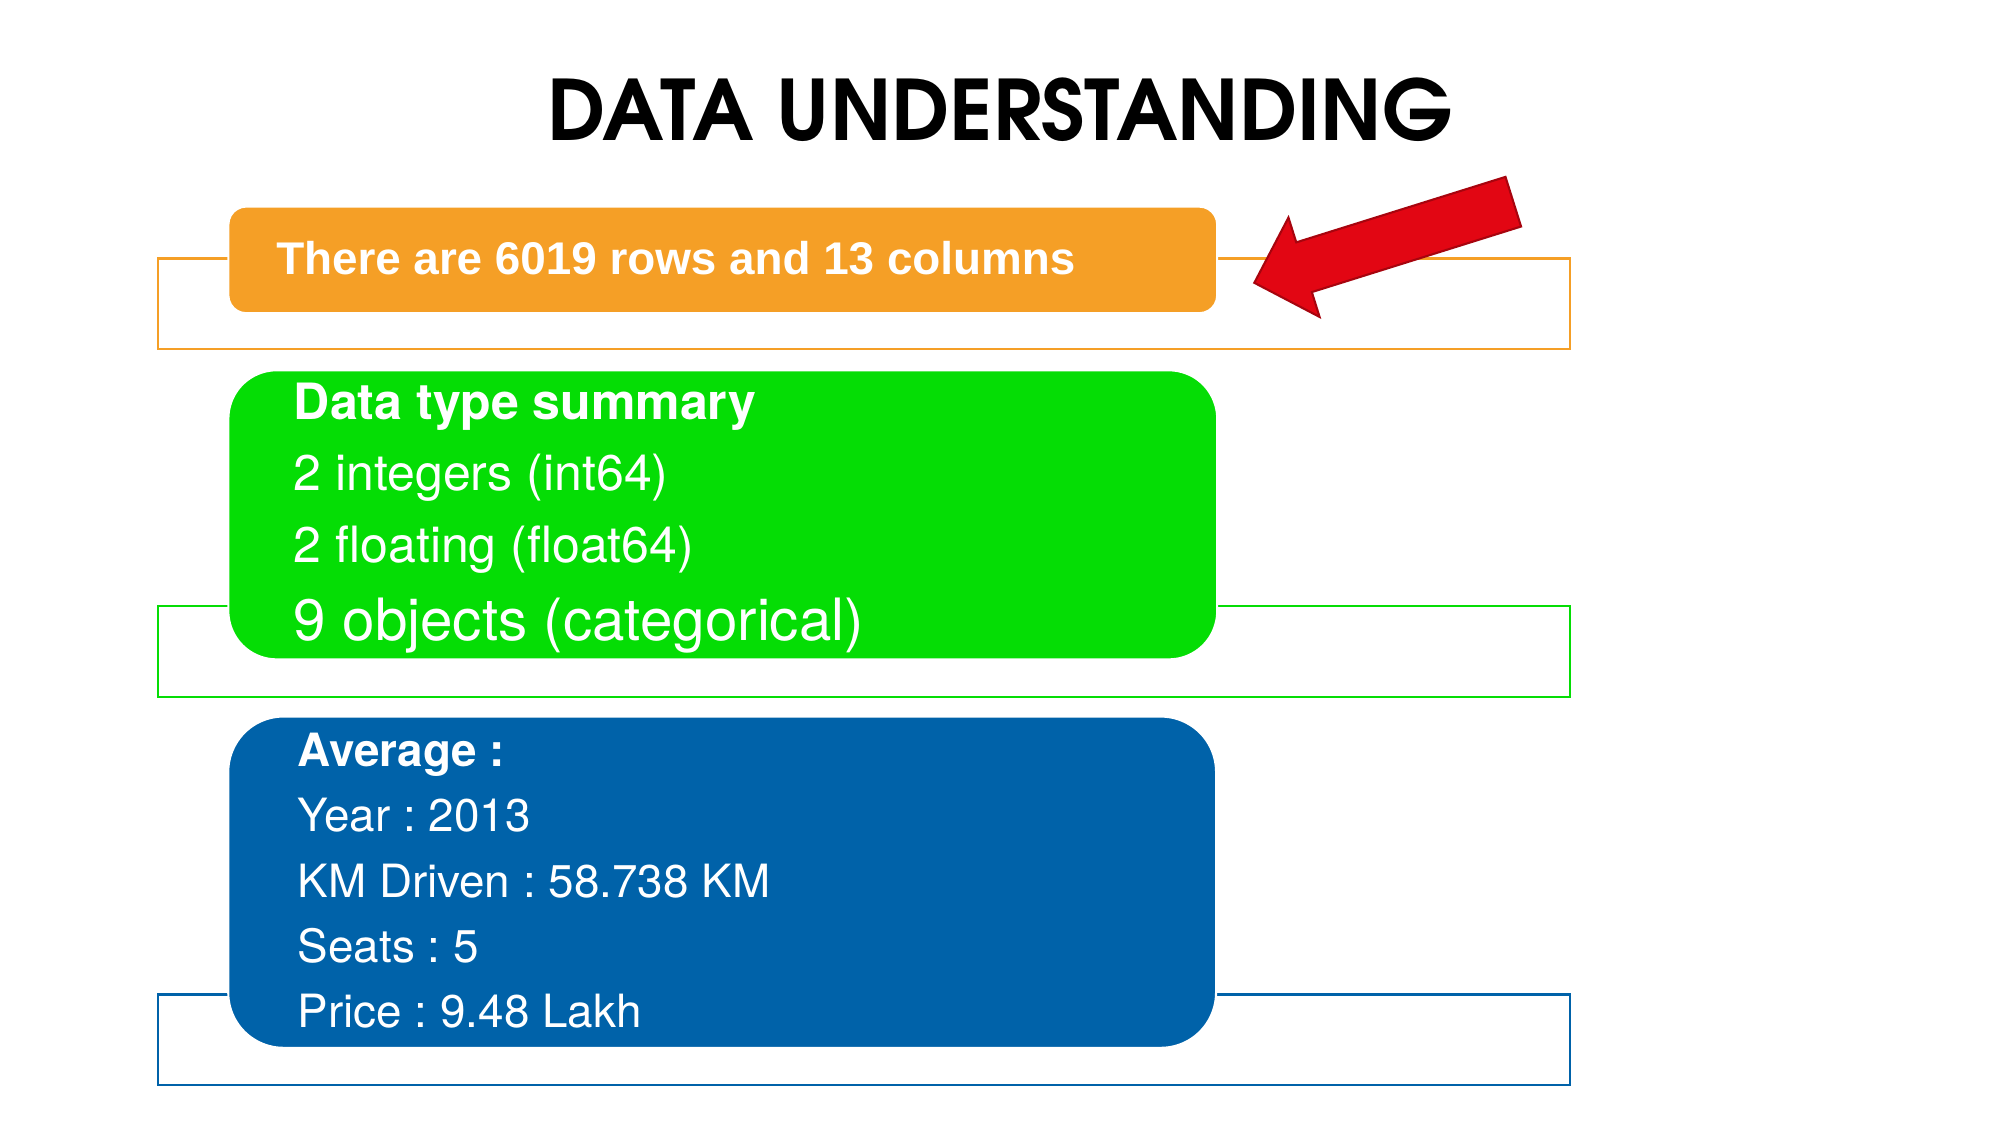

#
DATA UNDERSTANDING

There are 6019 rows and 13 columns
Data type summary
2 integers (int64)
2 floating (float64)
9 objects (categorical)
Average :
Year : 2013
KM Driven : 58.738 KM
Seats : 5
Price : 9.48 Lakh